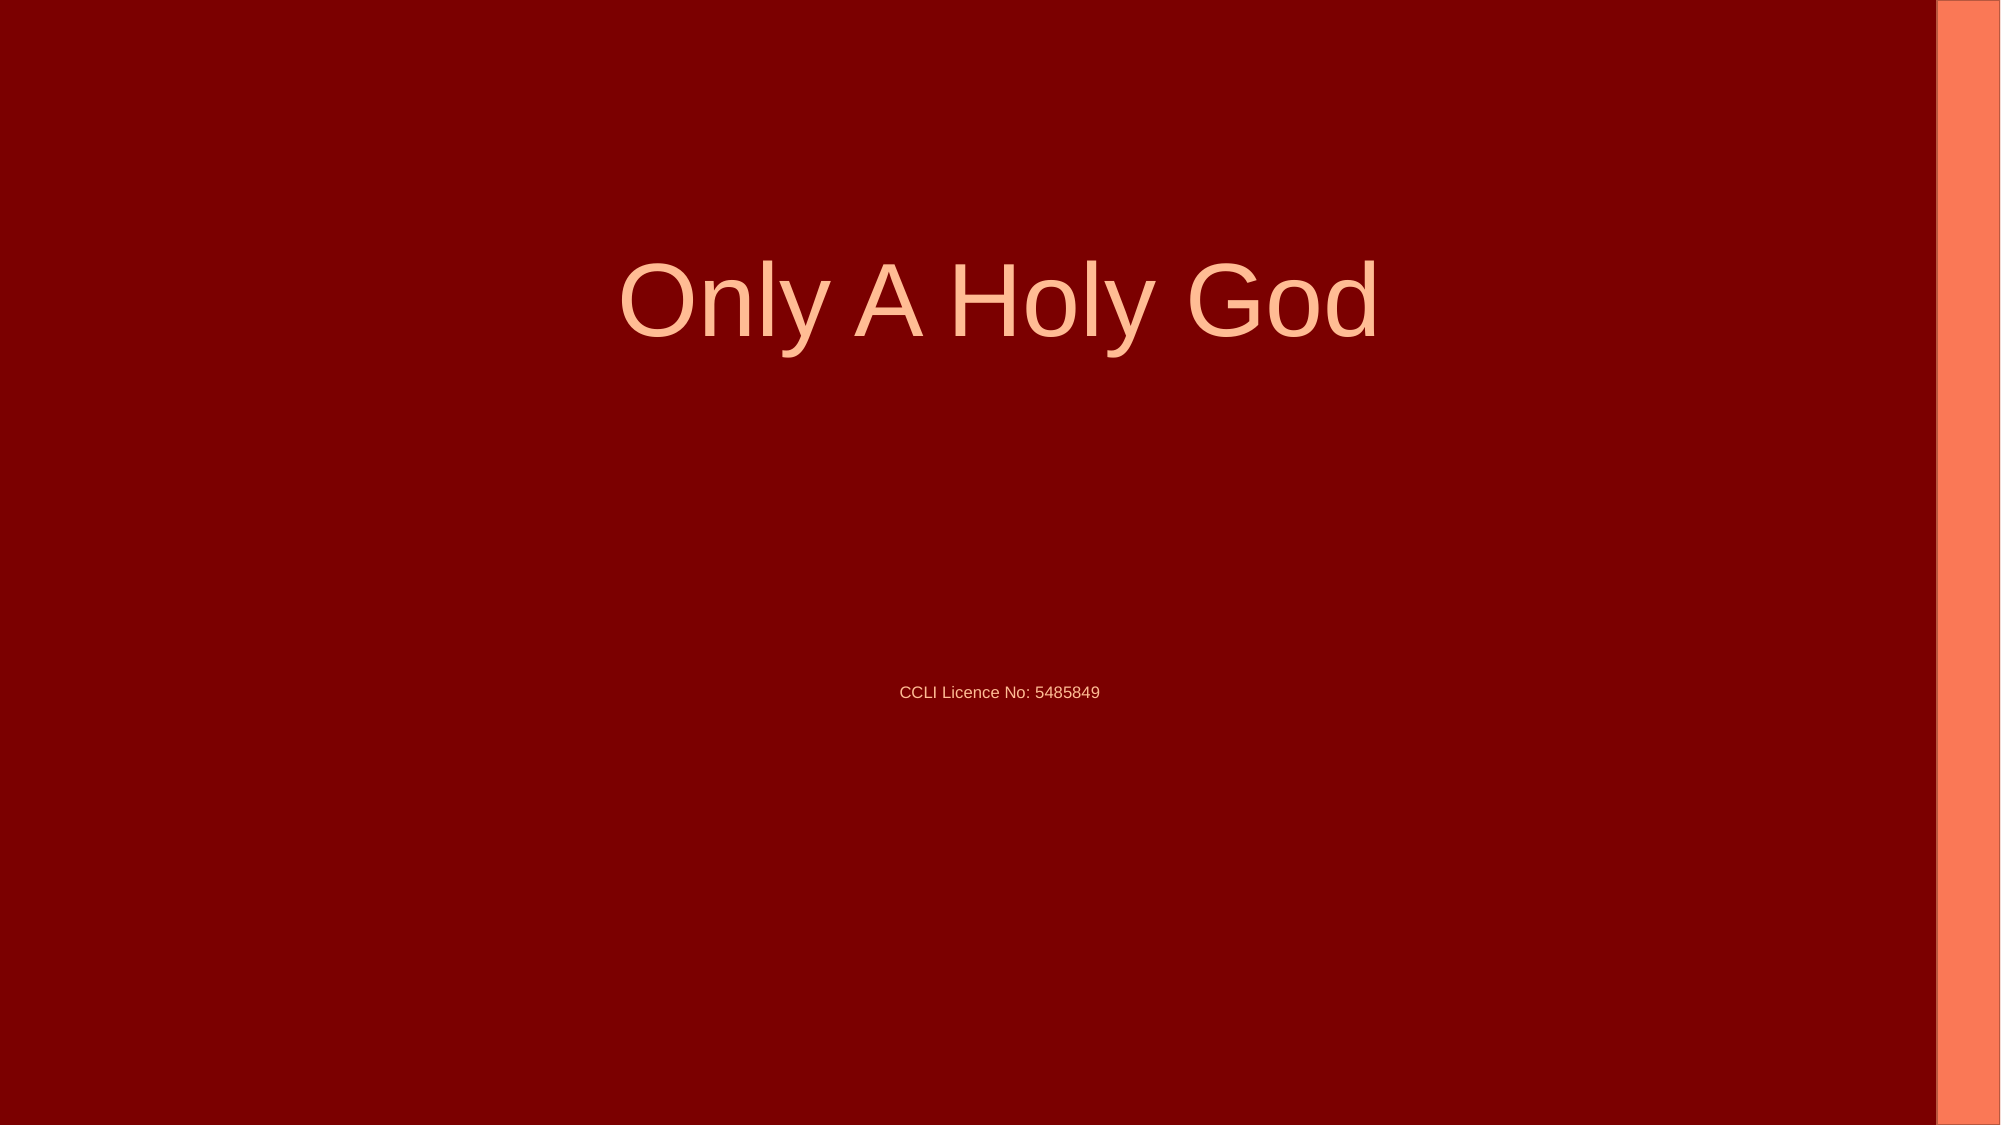

Only A Holy God
CCLI Licence No: 5485849